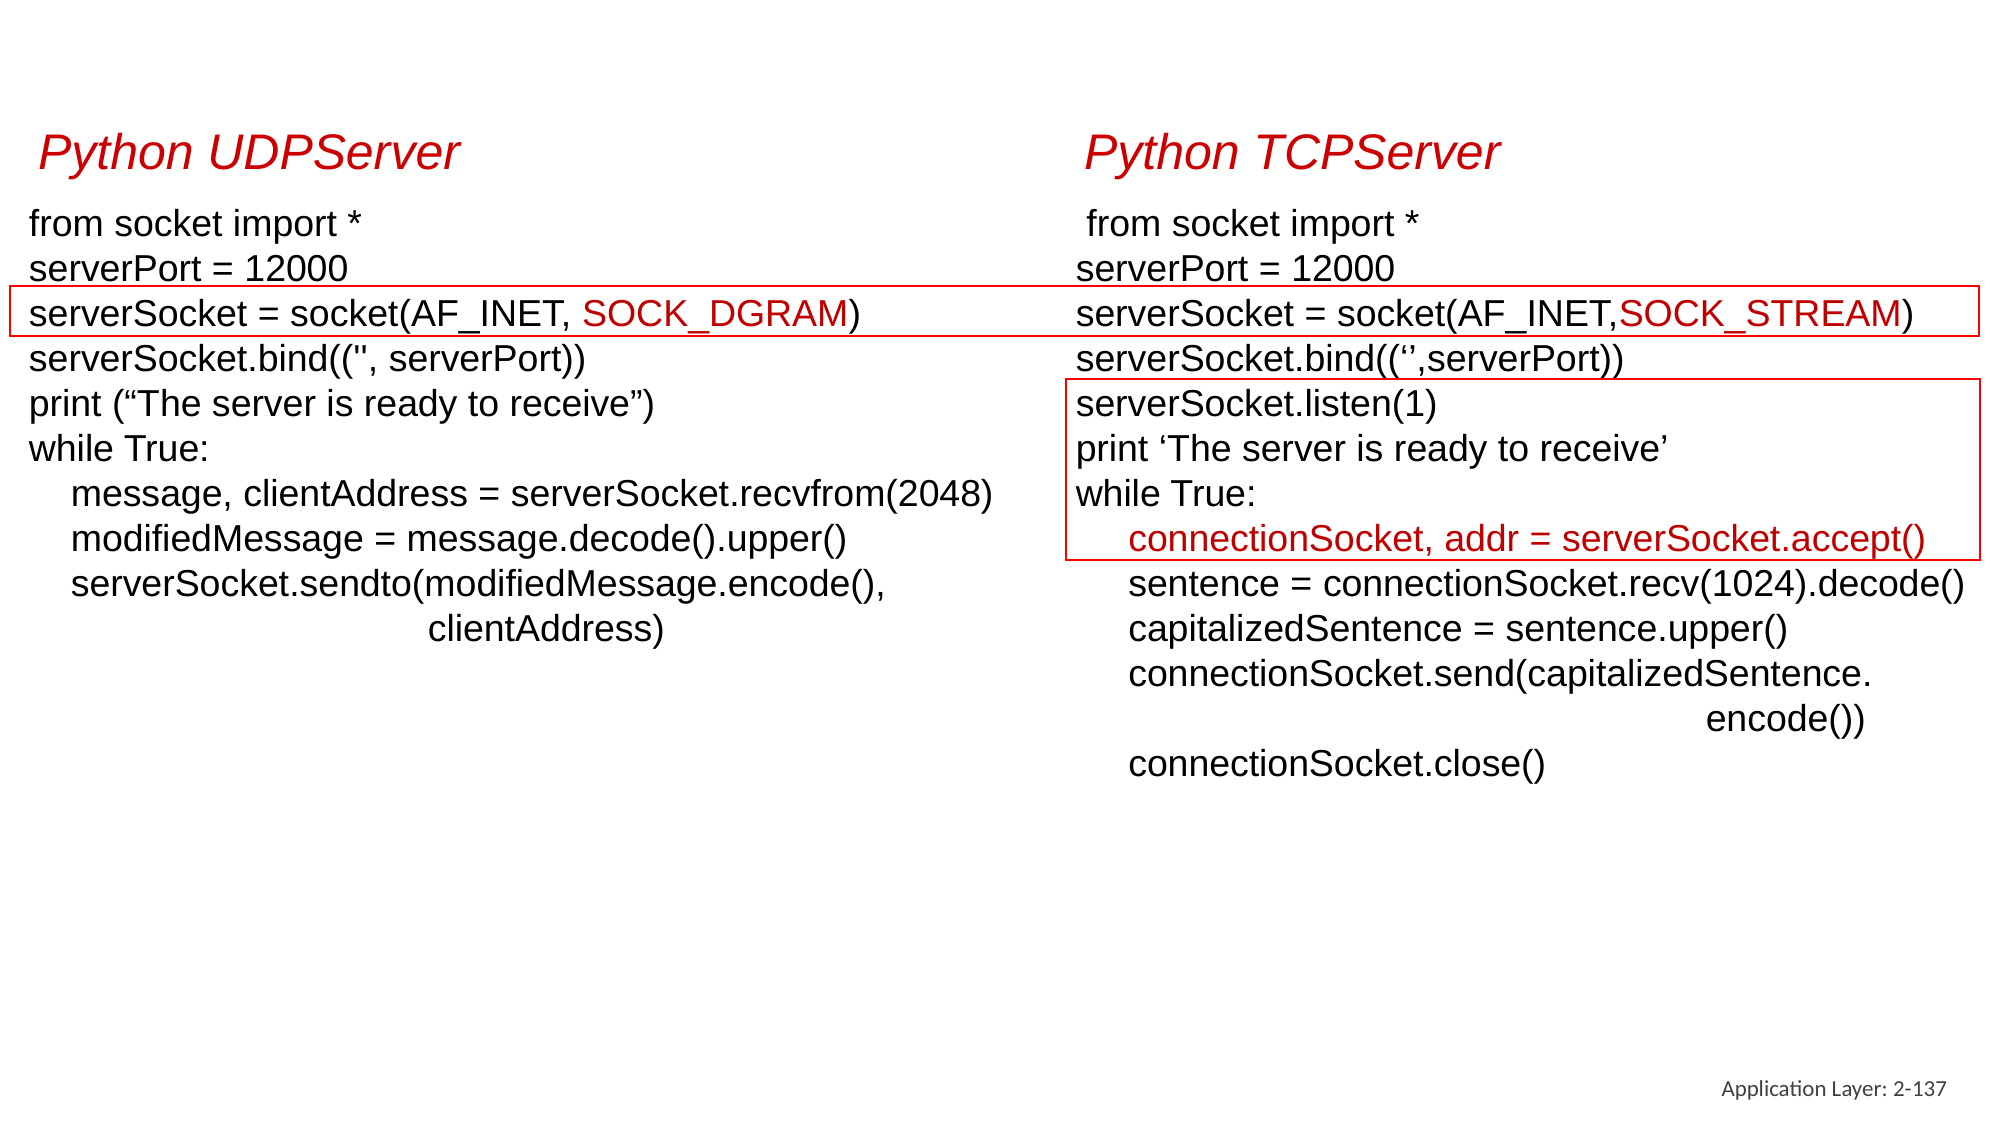

Python TCPServer
Python UDPServer
from socket import *
serverPort = 12000
serverSocket = socket(AF_INET, SOCK_DGRAM)
serverSocket.bind(('', serverPort))
print (“The server is ready to receive”)
while True:
    message, clientAddress = serverSocket.recvfrom(2048)
    modifiedMessage = message.decode().upper()
    serverSocket.sendto(modifiedMessage.encode(),
                                      clientAddress)
 from socket import *
serverPort = 12000
serverSocket = socket(AF_INET,SOCK_STREAM)
serverSocket.bind((‘’,serverPort))
serverSocket.listen(1)
print ‘The server is ready to receive’
while True:
     connectionSocket, addr = serverSocket.accept()
     sentence = connectionSocket.recv(1024).decode()
     capitalizedSentence = sentence.upper()
     connectionSocket.send(capitalizedSentence.
                                                            encode())
     connectionSocket.close()

Application Layer: 2-137